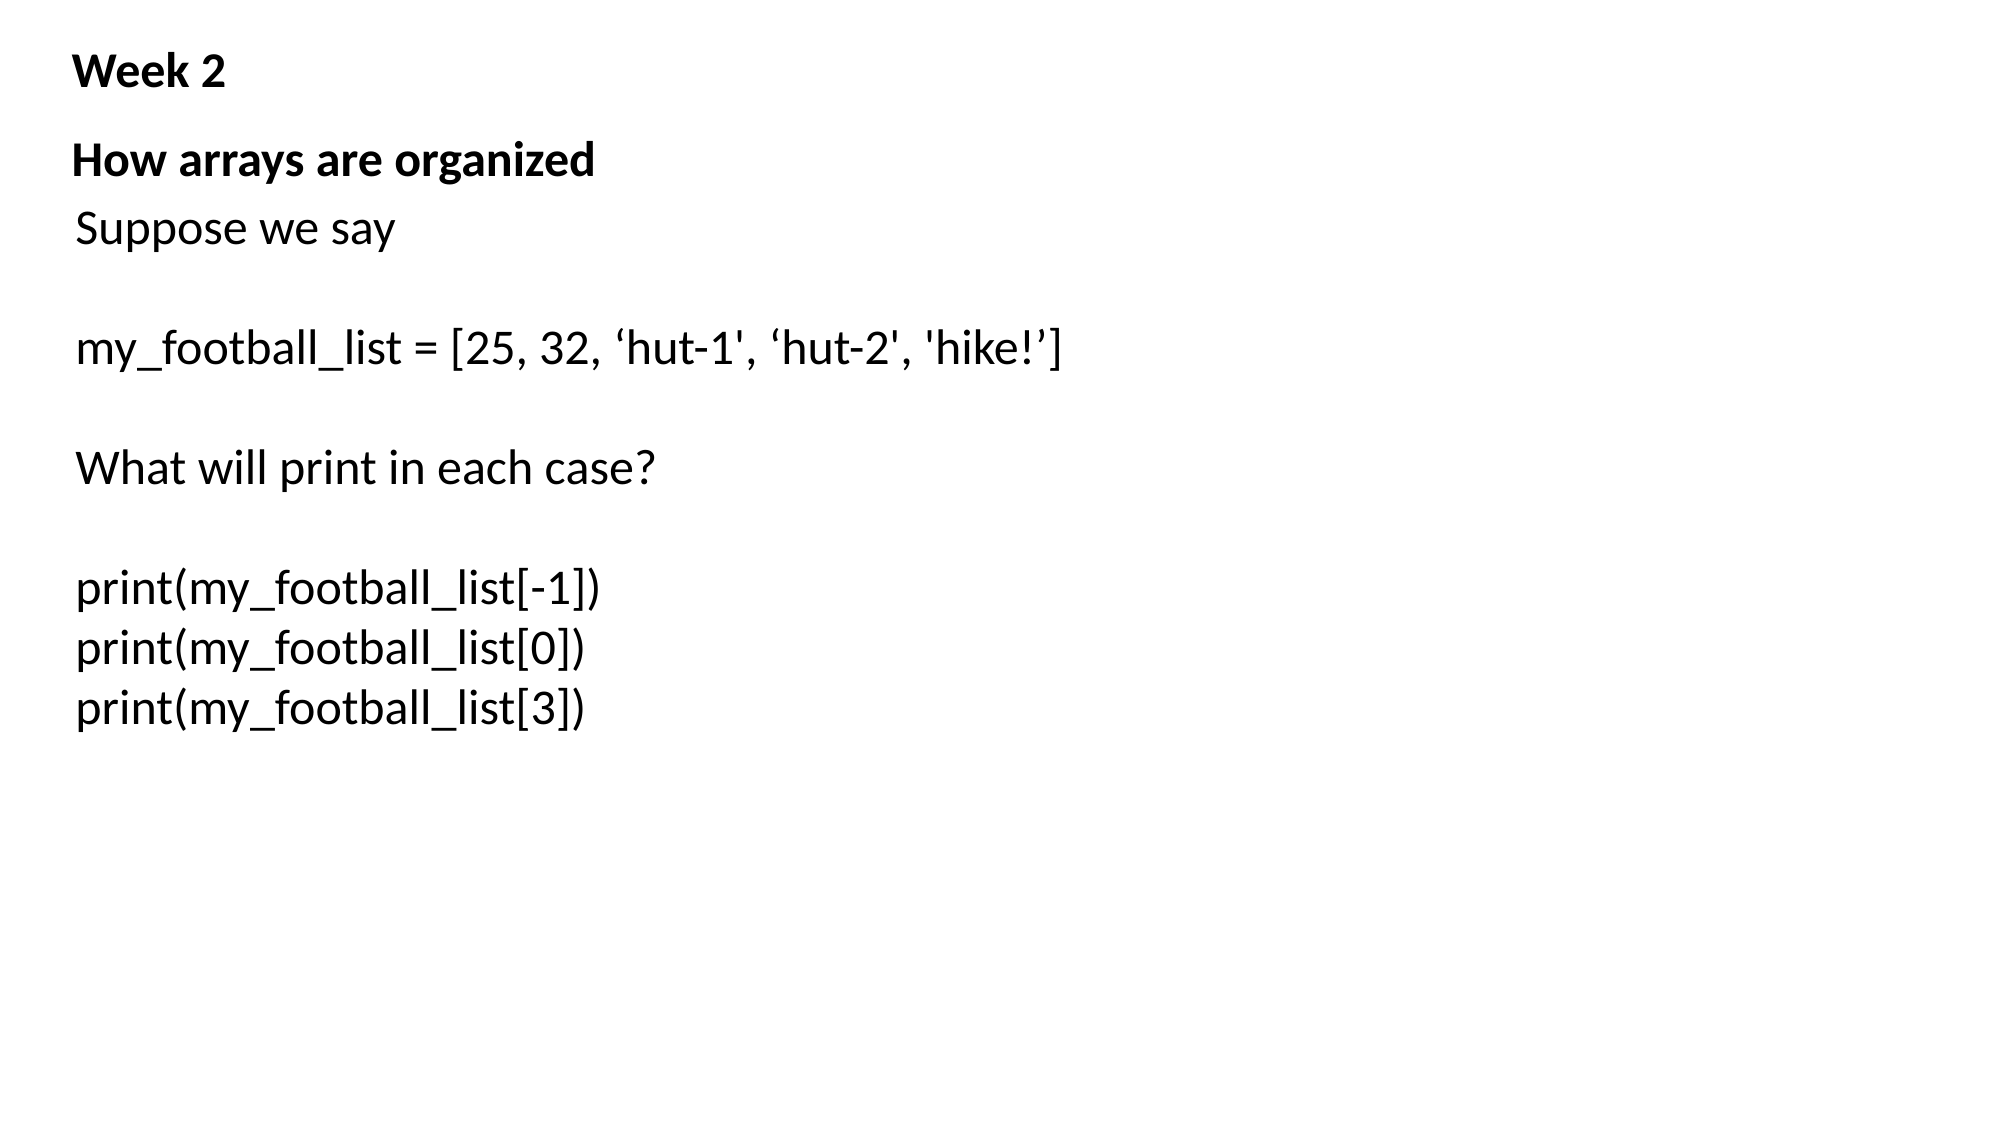

Week 2
How arrays are organized
Suppose we say

my_football_list = [25, 32, ‘hut-1', ‘hut-2', 'hike!’]

What will print in each case?

print(my_football_list[-1])
print(my_football_list[0])
print(my_football_list[3])